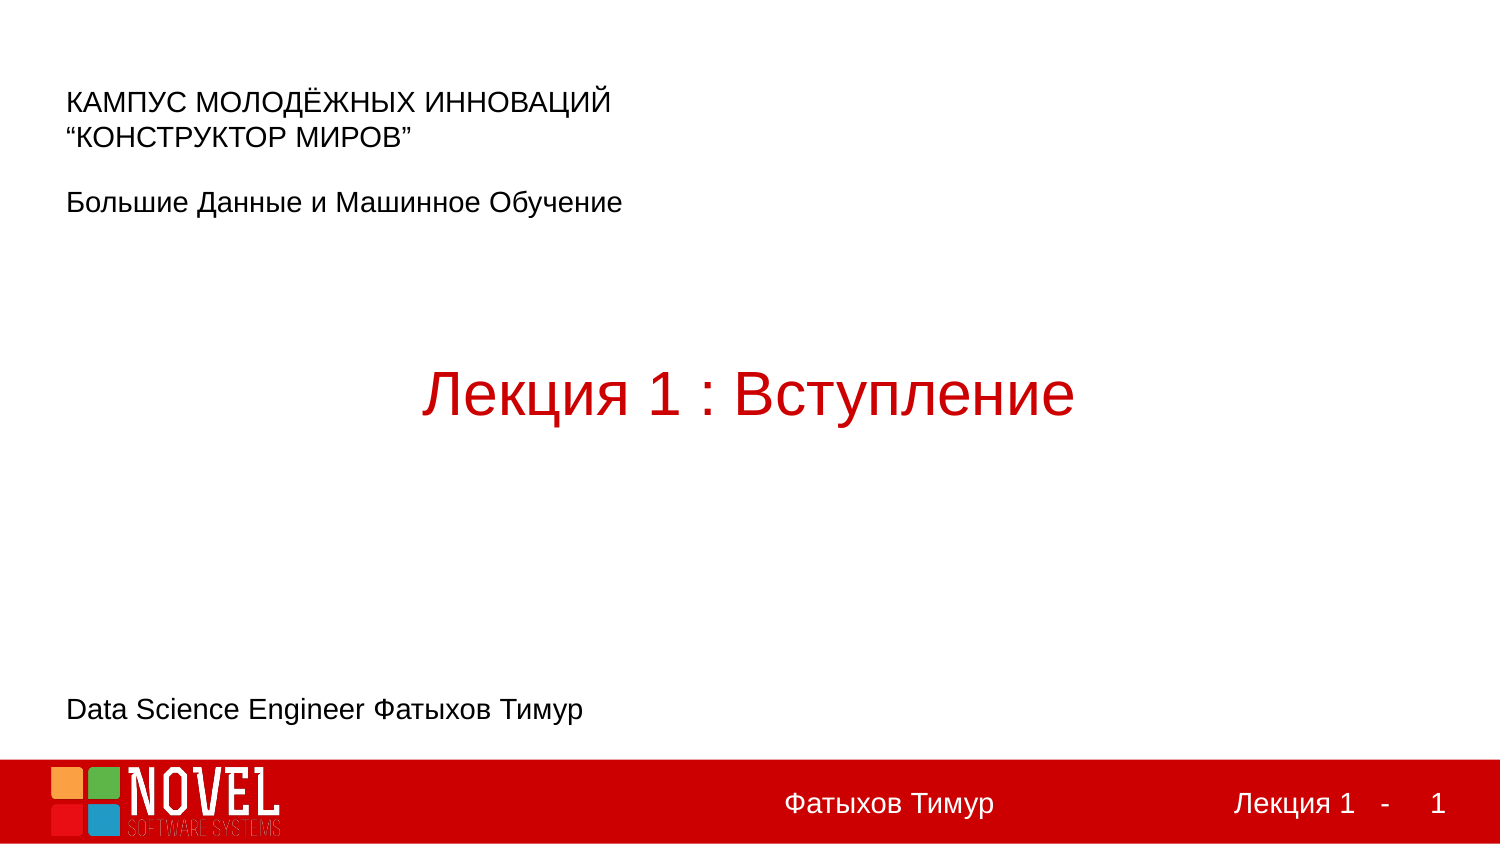

# КАМПУС МОЛОДЁЖНЫХ ИННОВАЦИЙ
“КОНСТРУКТОР МИРОВ”
Большие Данные и Машинное Обучение
Лекция 1 : Вступление
Data Science Engineer Фатыхов Тимур
1